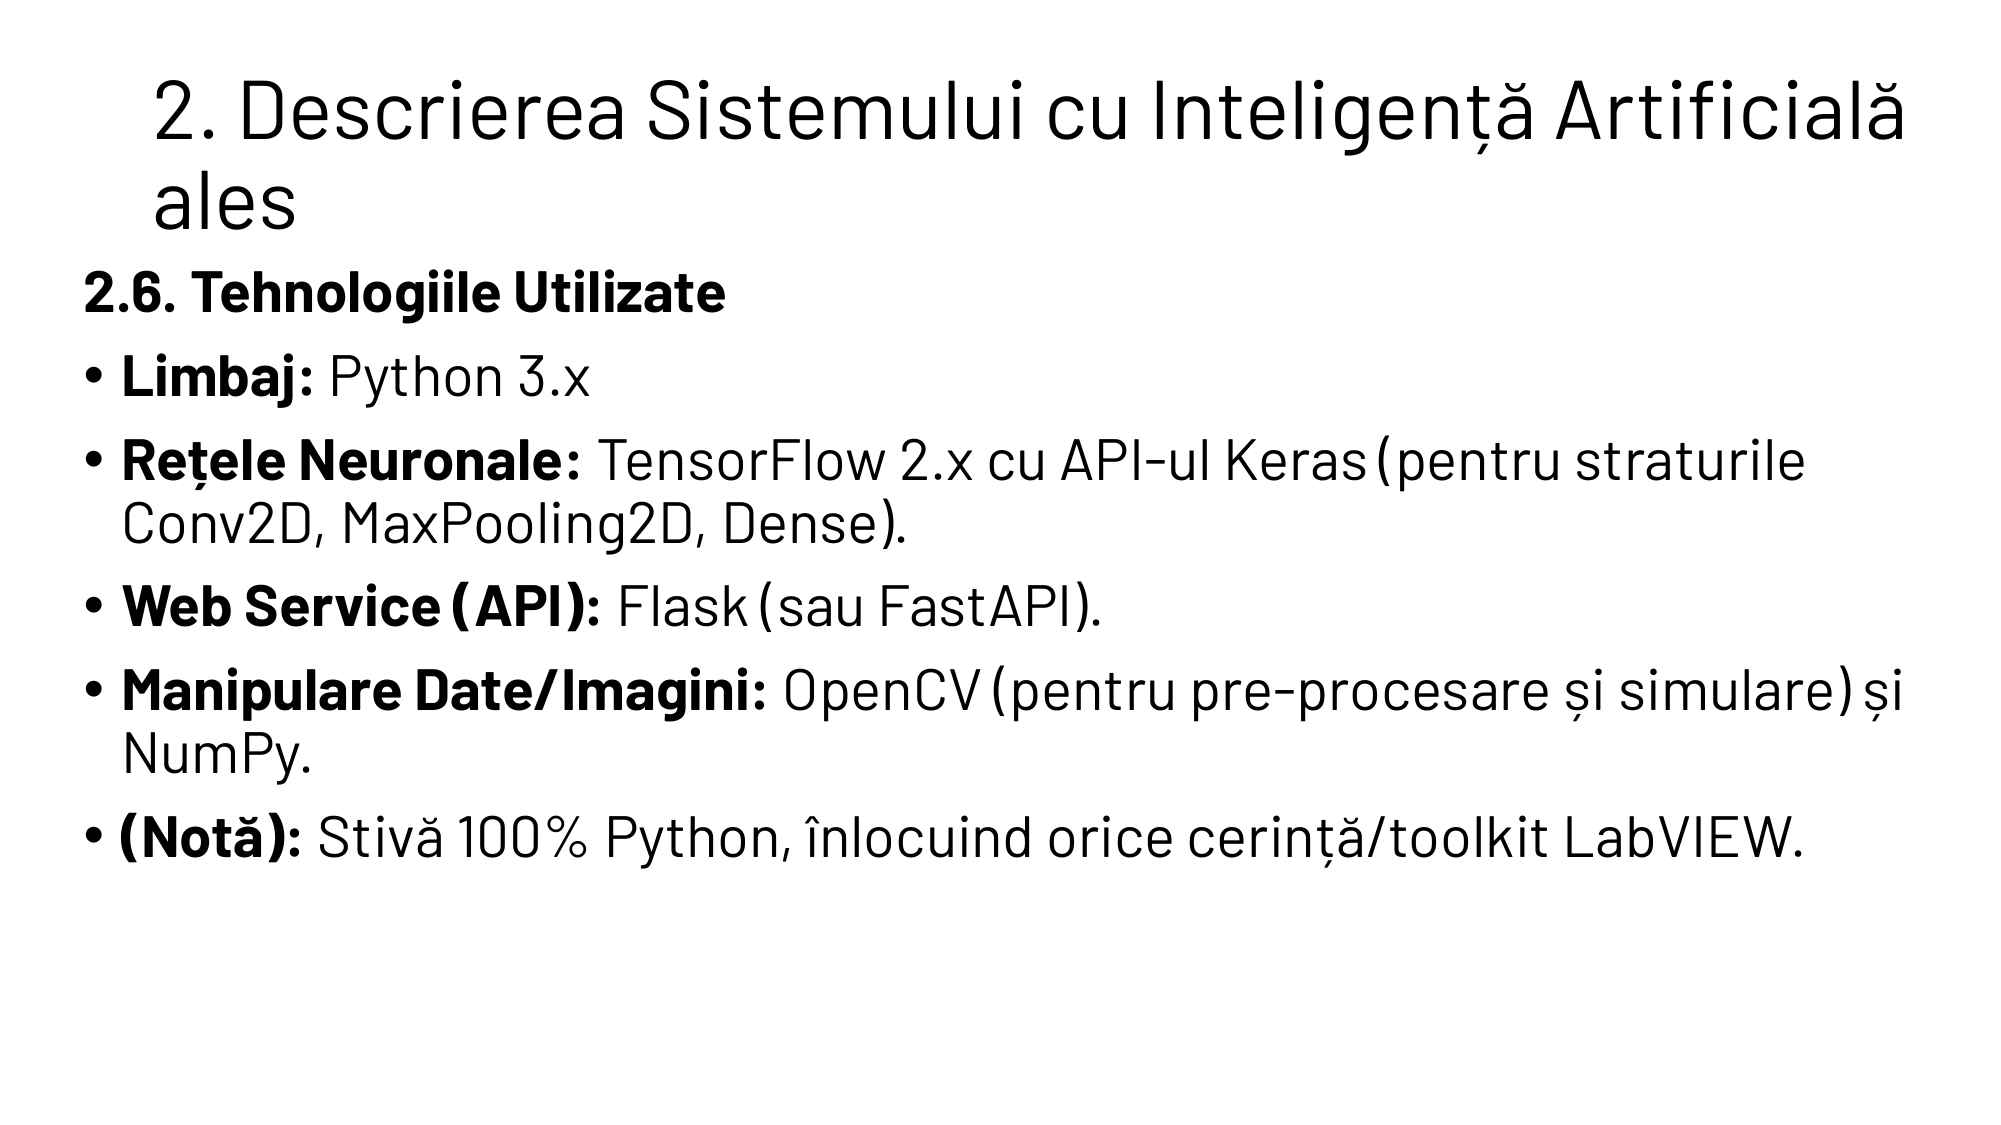

# 2. Descrierea Sistemului cu Inteligență Artificială ales
2.6. Tehnologiile Utilizate
Limbaj: Python 3.x
Rețele Neuronale: TensorFlow 2.x cu API-ul Keras (pentru straturile Conv2D, MaxPooling2D, Dense).
Web Service (API): Flask (sau FastAPI).
Manipulare Date/Imagini: OpenCV (pentru pre-procesare și simulare) și NumPy.
(Notă): Stivă 100% Python, înlocuind orice cerință/toolkit LabVIEW.